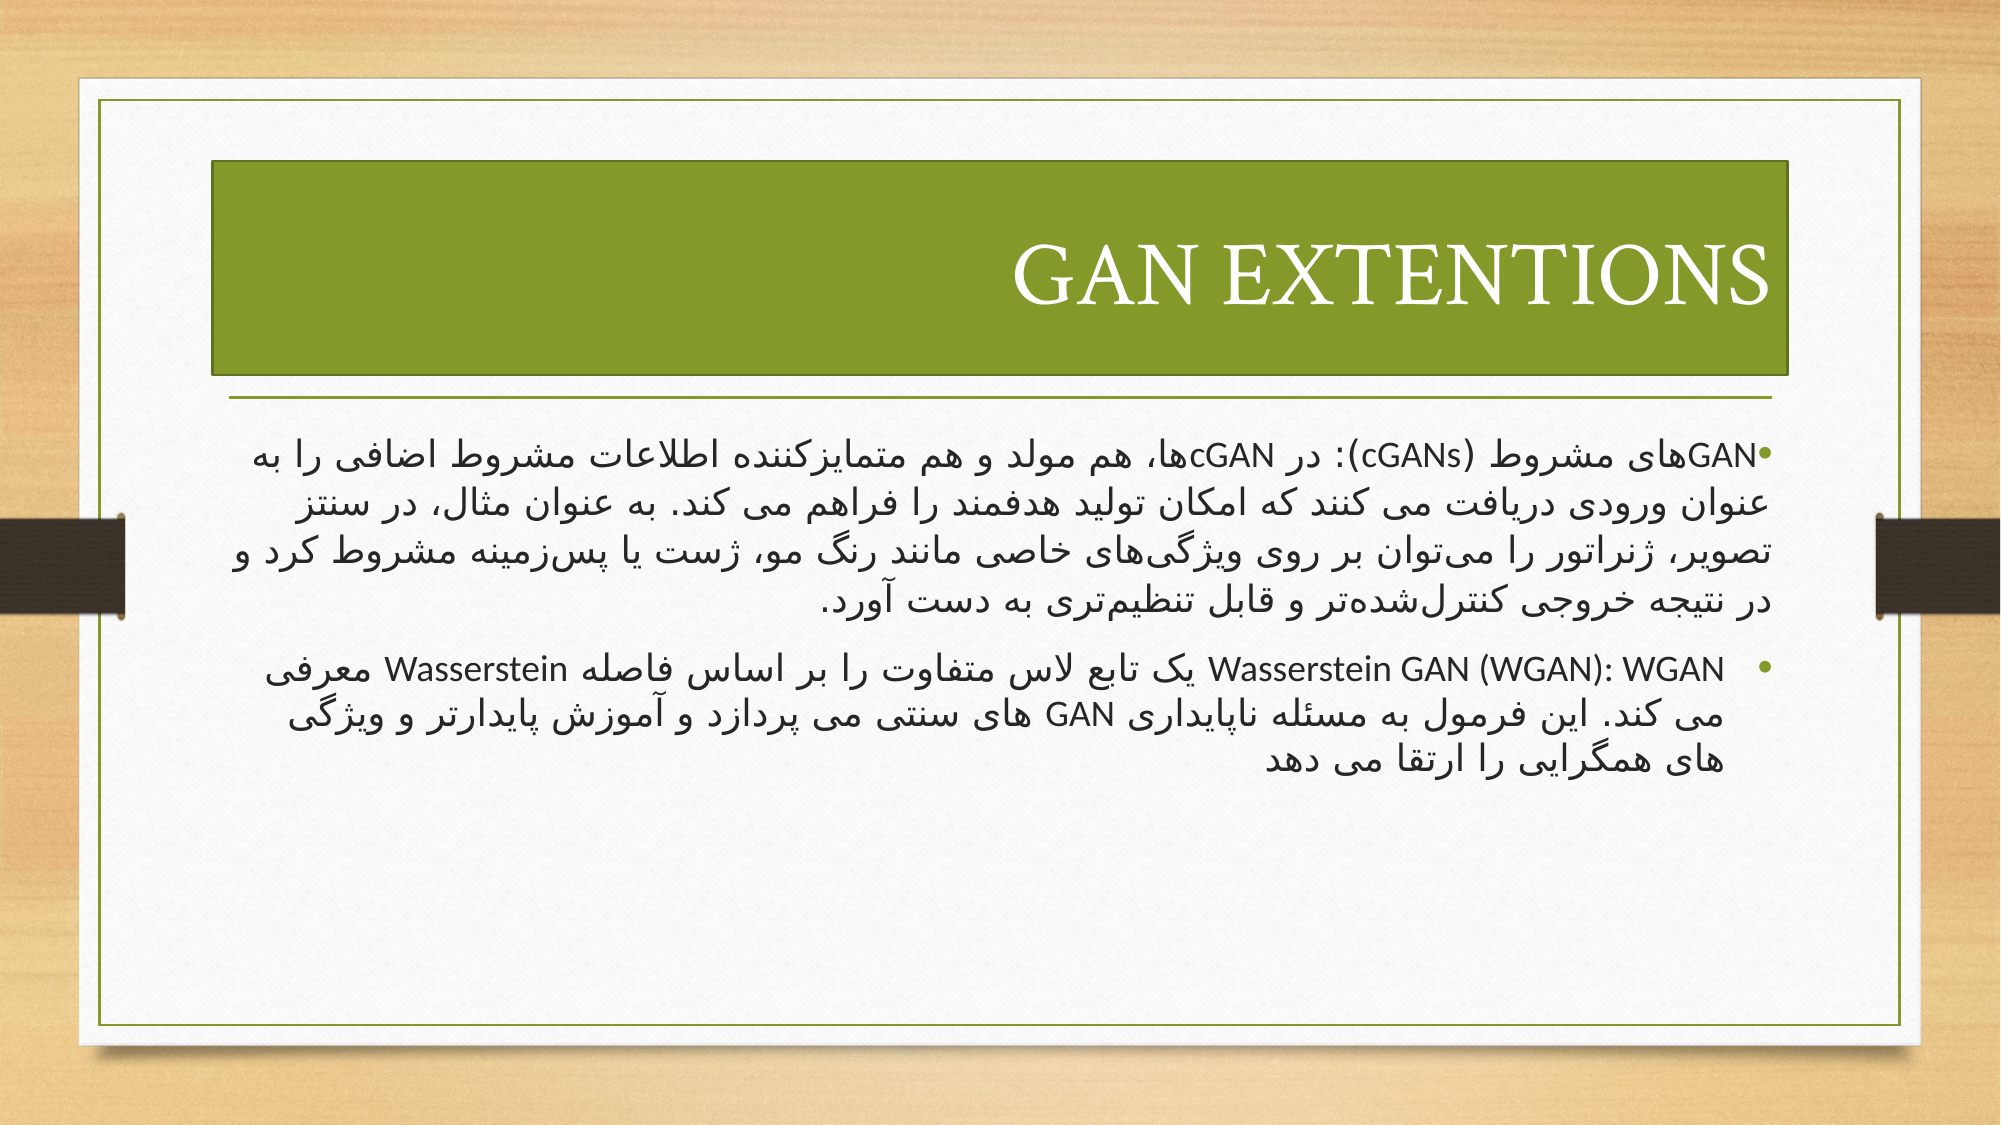

# GAN EXTENTIONS
GANهای مشروط (cGANs): در cGANها، هم مولد و هم متمایزکننده اطلاعات مشروط اضافی را به عنوان ورودی دریافت می کنند که امکان تولید هدفمند را فراهم می کند. به عنوان مثال، در سنتز تصویر، ژنراتور را می‌توان بر روی ویژگی‌های خاصی مانند رنگ مو، ژست یا پس‌زمینه مشروط کرد و در نتیجه خروجی کنترل‌شده‌تر و قابل تنظیم‌تری به دست آورد.
Wasserstein GAN (WGAN): WGAN یک تابع لاس متفاوت را بر اساس فاصله Wasserstein معرفی می کند. این فرمول به مسئله ناپایداری GAN های سنتی می پردازد و آموزش پایدارتر و ویژگی های همگرایی را ارتقا می دهد